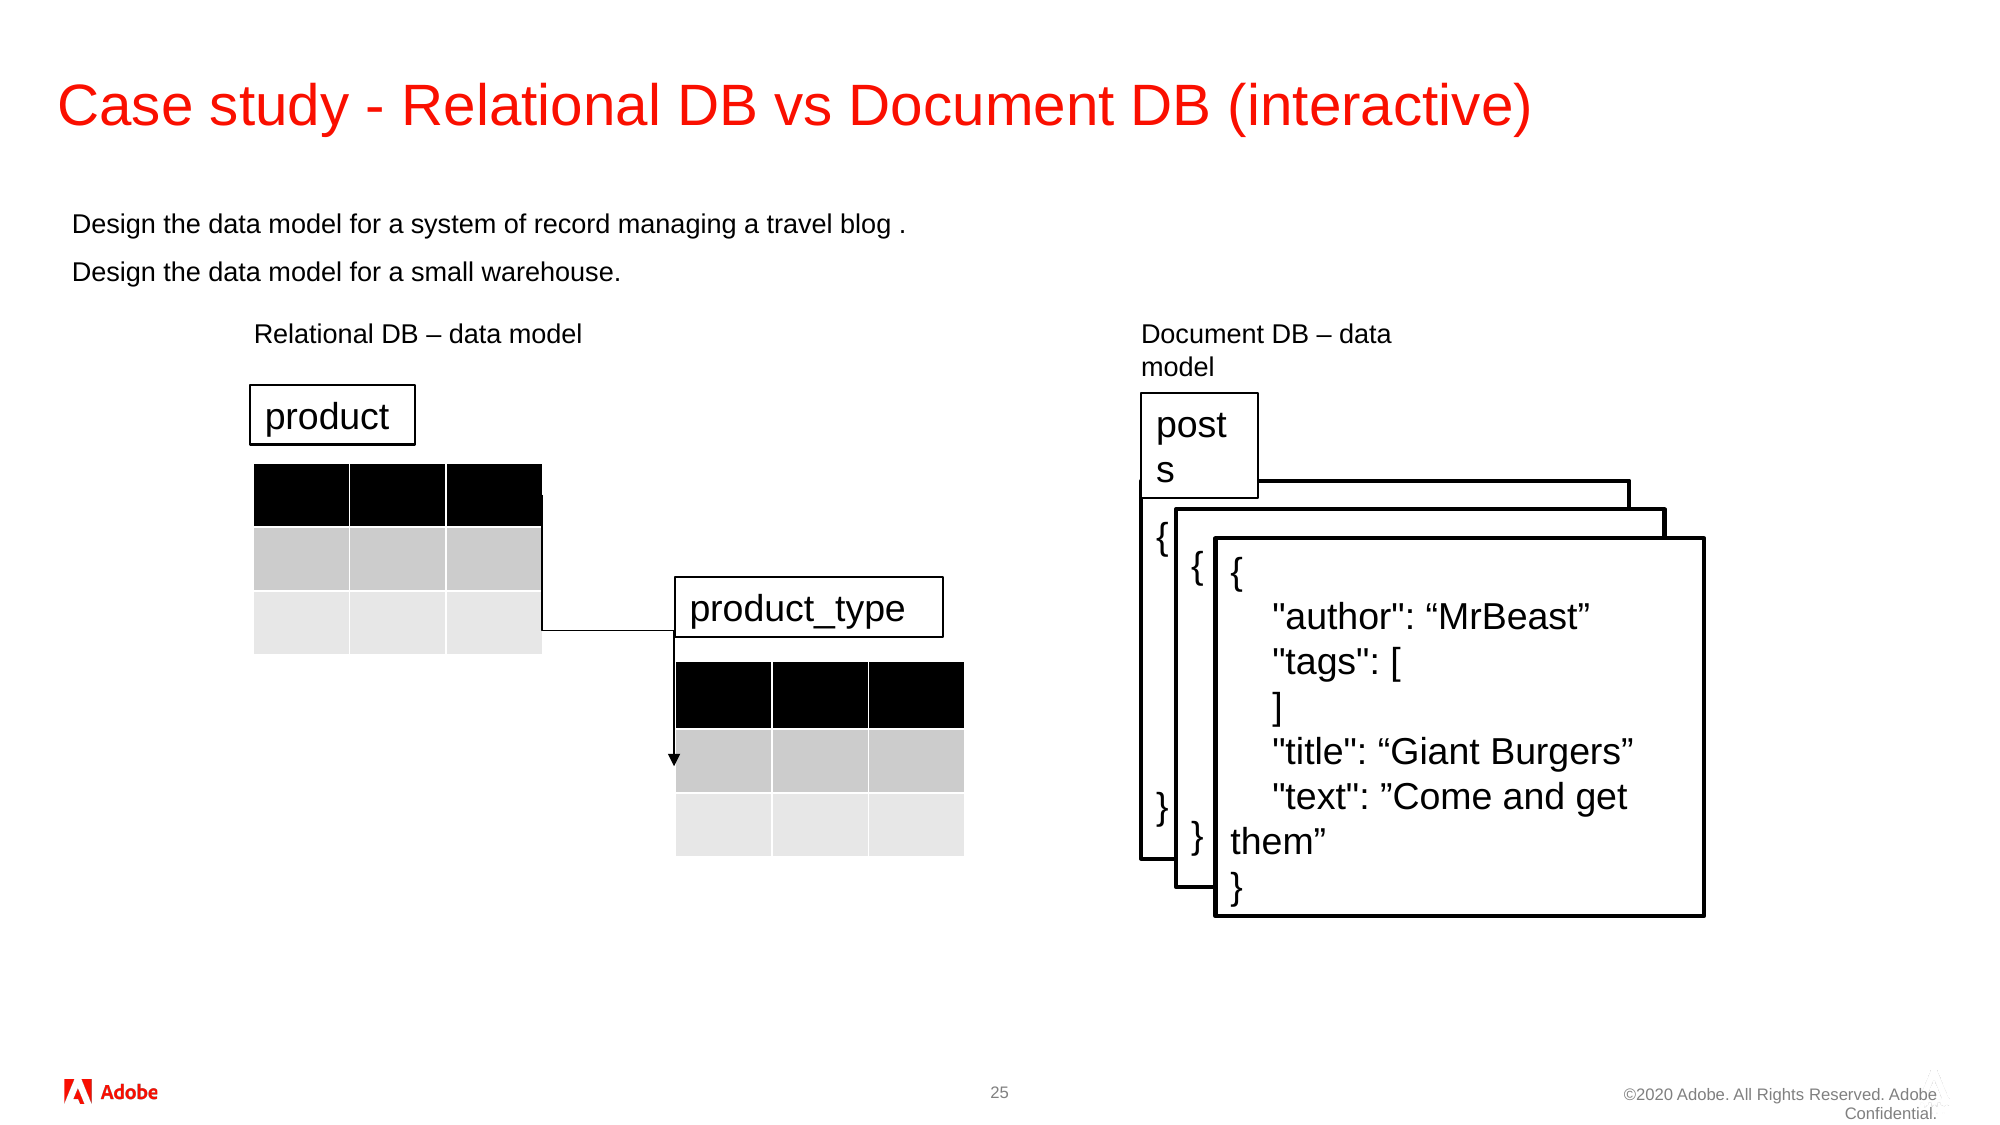

# Case study - Relational DB vs Document DB (interactive)
Design the data model for a system of record managing a travel blog .
Design the data model for a small warehouse.

Relational DB – data model
Document DB – data model
product
posts
|  |  |  |
| --- | --- | --- |
|  |  |  |
|  |  |  |
{
    "author":
    "tags": [
    ]
    "title":
    "text":
}
{
    "author":
    "tags": [
    ]
    "title":
    "text":
}
{
    "author": “MrBeast”
    "tags": [
    ]
    "title": “Giant Burgers”
    "text": ”Come and get them”
}
product_type
|  |  |  |
| --- | --- | --- |
|  |  |  |
|  |  |  |
25